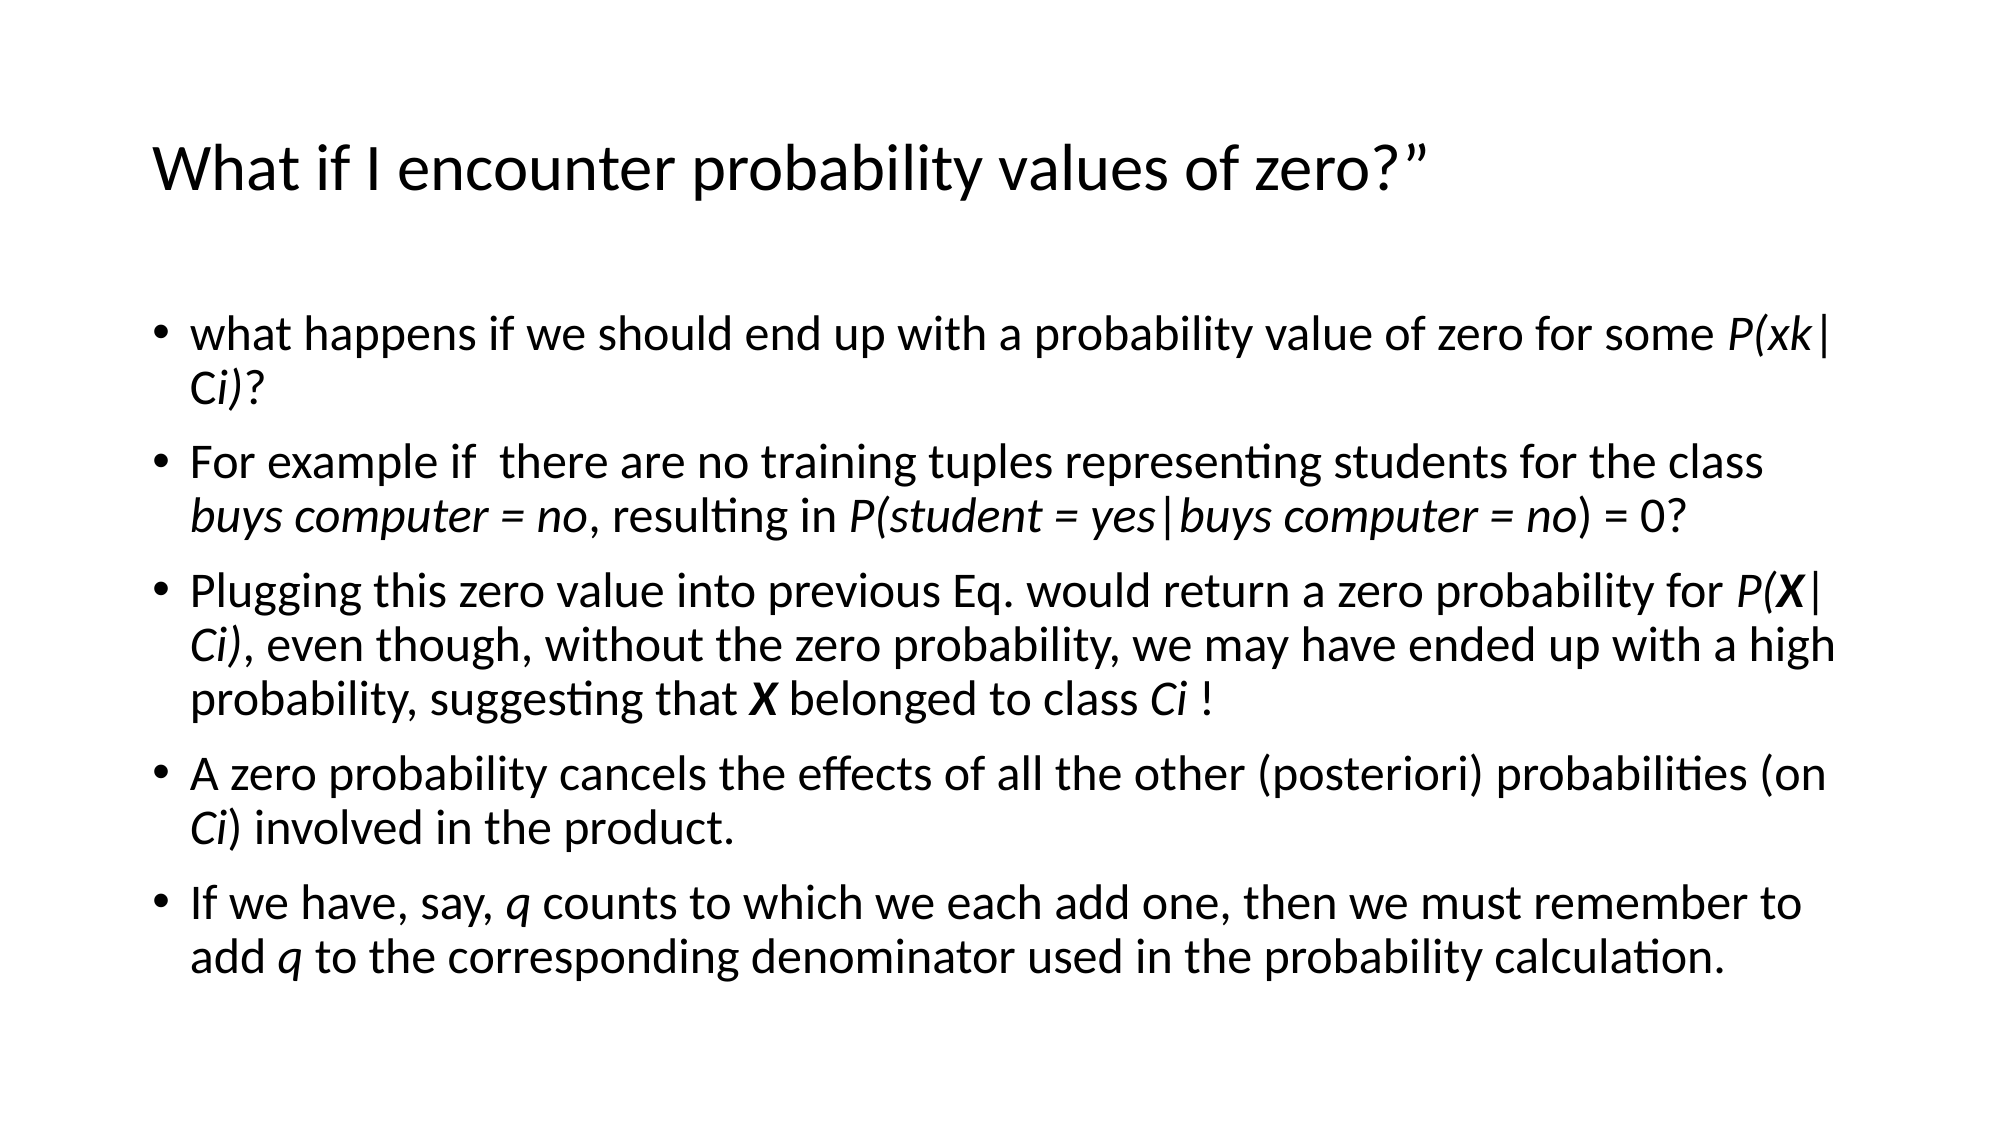

# What if I encounter probability values of zero?”
what happens if we should end up with a probability value of zero for some P(xk|Ci)?
For example if  there are no training tuples representing students for the class buys computer = no, resulting in P(student = yes|buys computer = no) = 0?
Plugging this zero value into previous Eq. would return a zero probability for P(X|Ci), even though, without the zero probability, we may have ended up with a high probability, suggesting that X belonged to class Ci !
A zero probability cancels the effects of all the other (posteriori) probabilities (on Ci) involved in the product.
If we have, say, q counts to which we each add one, then we must remember to add q to the corresponding denominator used in the probability calculation.